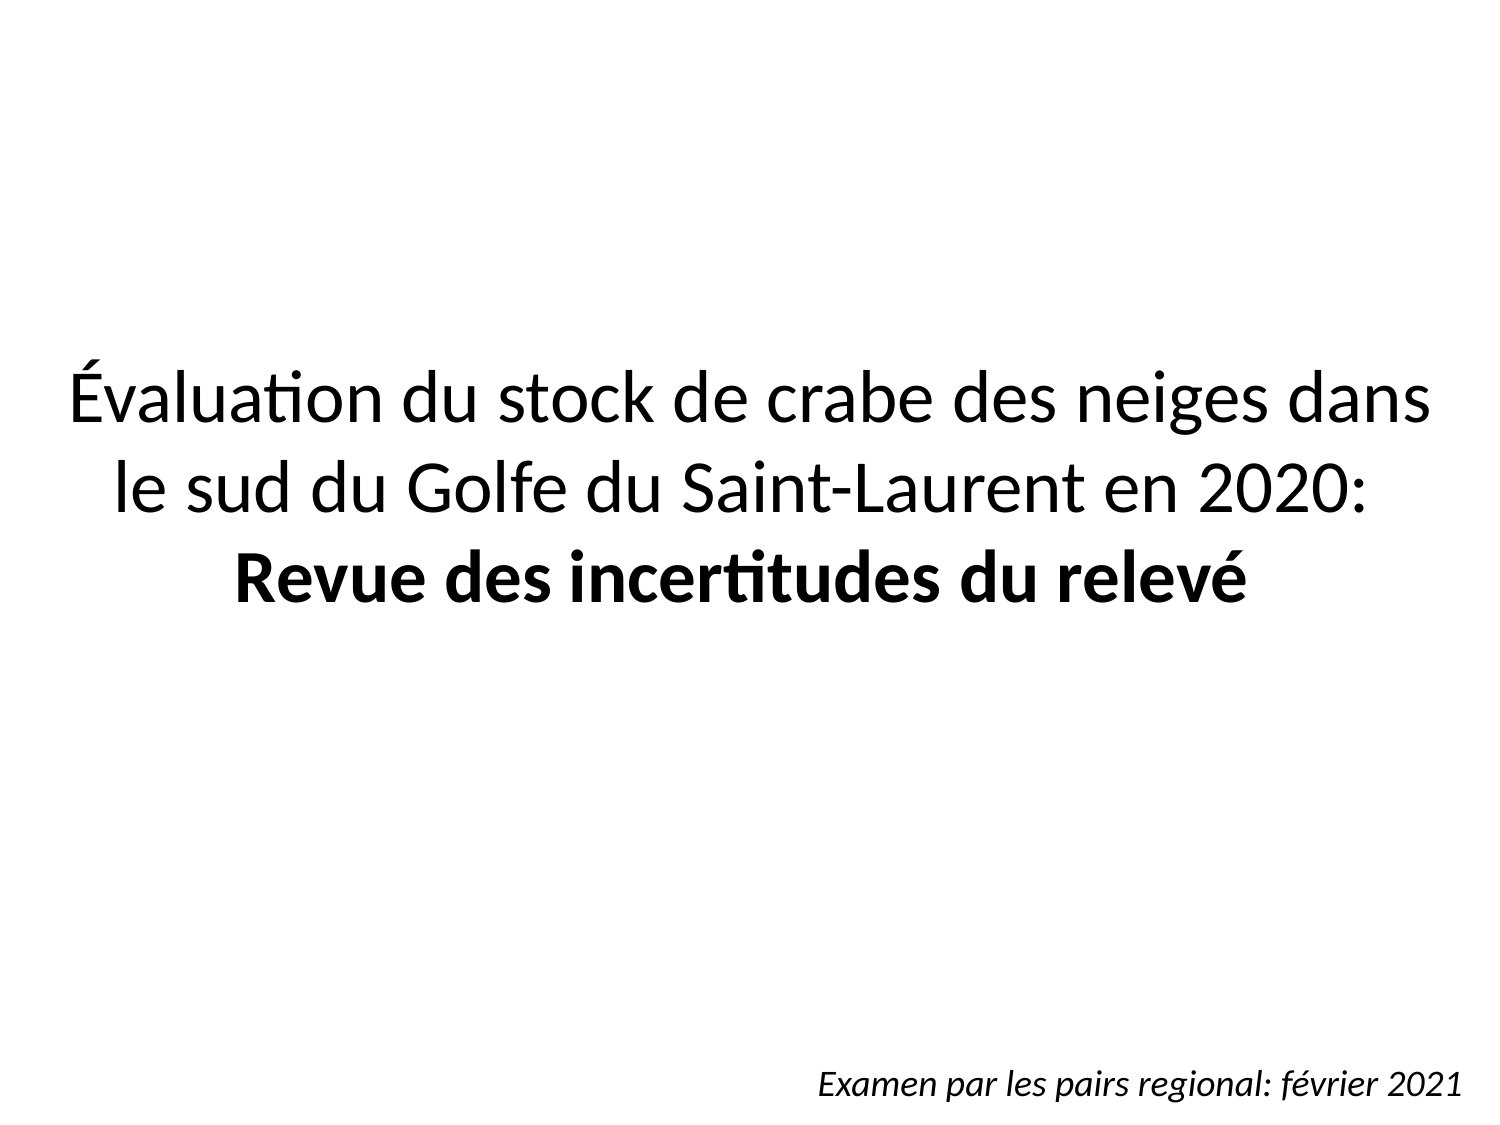

# Évaluation du stock de crabe des neiges dans le sud du Golfe du Saint-Laurent en 2020: Revue des incertitudes du relevé
Examen par les pairs regional: février 2021